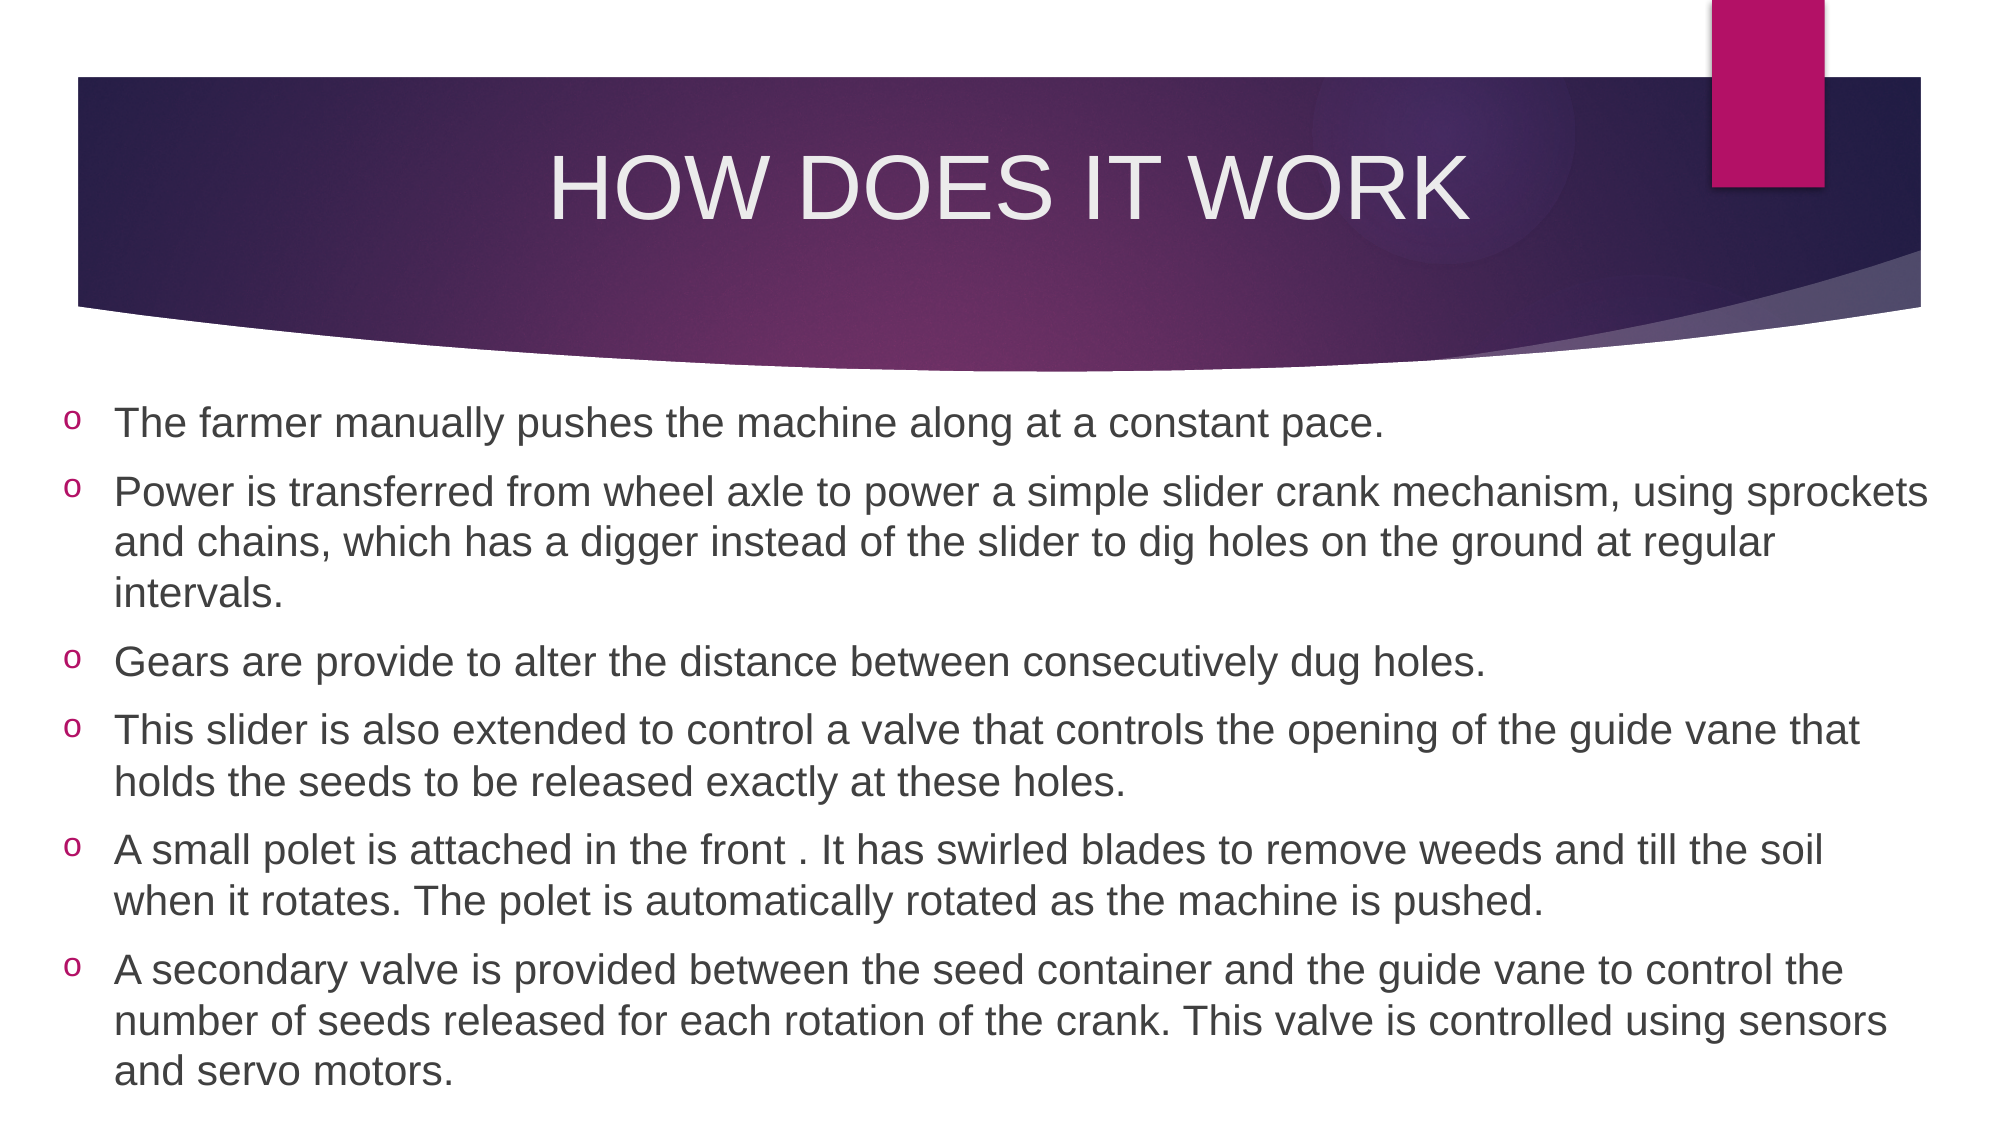

# HOW DOES IT WORK
The farmer manually pushes the machine along at a constant pace.
Power is transferred from wheel axle to power a simple slider crank mechanism, using sprockets and chains, which has a digger instead of the slider to dig holes on the ground at regular intervals.
Gears are provide to alter the distance between consecutively dug holes.
This slider is also extended to control a valve that controls the opening of the guide vane that holds the seeds to be released exactly at these holes.
A small polet is attached in the front . It has swirled blades to remove weeds and till the soil when it rotates. The polet is automatically rotated as the machine is pushed.
A secondary valve is provided between the seed container and the guide vane to control the number of seeds released for each rotation of the crank. This valve is controlled using sensors and servo motors.